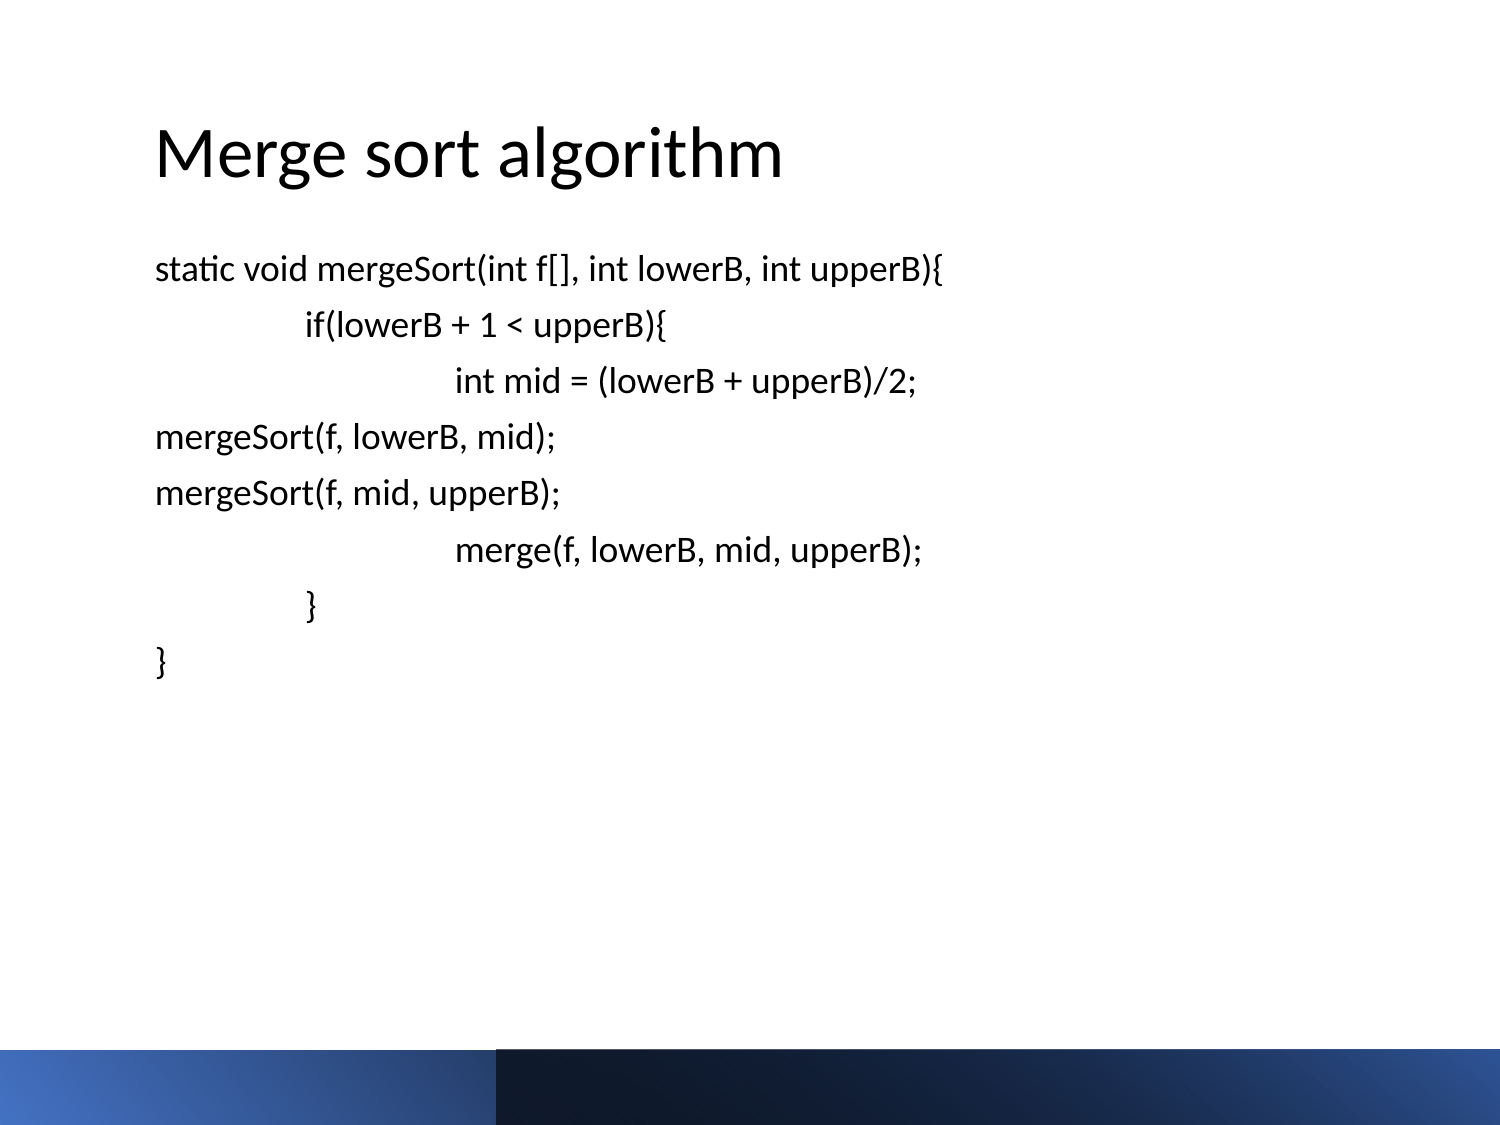

# Merge sort algorithm
static void mergeSort(int f[], int lowerB, int upperB){
	if(lowerB + 1 < upperB){
		int mid = (lowerB + upperB)/2;
mergeSort(f, lowerB, mid);
mergeSort(f, mid, upperB);
		merge(f, lowerB, mid, upperB);
	}
}